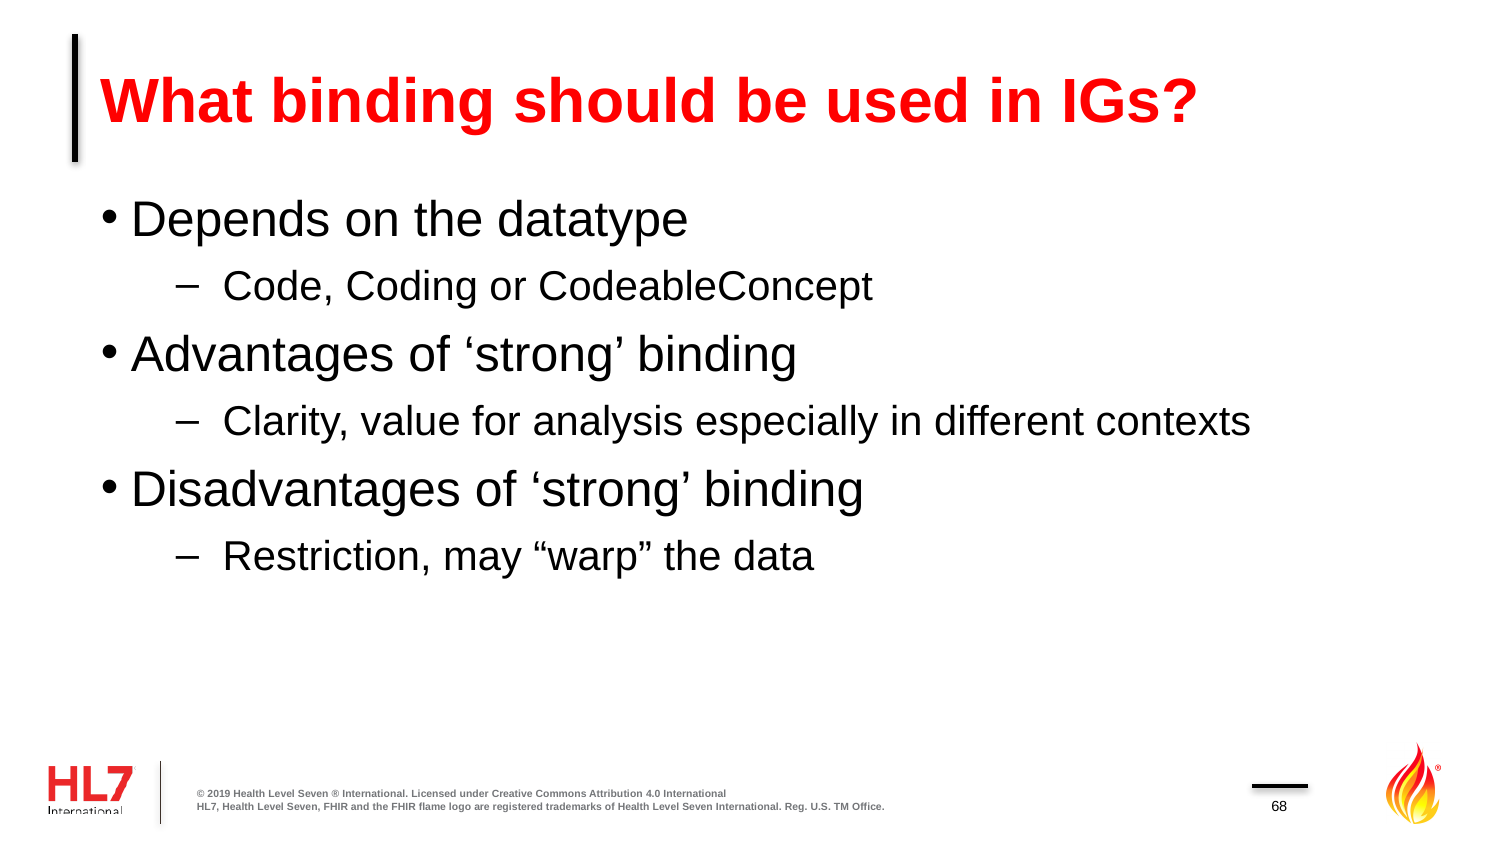

# What binding should be used in IGs?
Depends on the datatype
Code, Coding or CodeableConcept
Advantages of ‘strong’ binding
Clarity, value for analysis especially in different contexts
Disadvantages of ‘strong’ binding
Restriction, may “warp” the data
© 2019 Health Level Seven ® International. Licensed under Creative Commons Attribution 4.0 International
HL7, Health Level Seven, FHIR and the FHIR flame logo are registered trademarks of Health Level Seven International. Reg. U.S. TM Office.
68